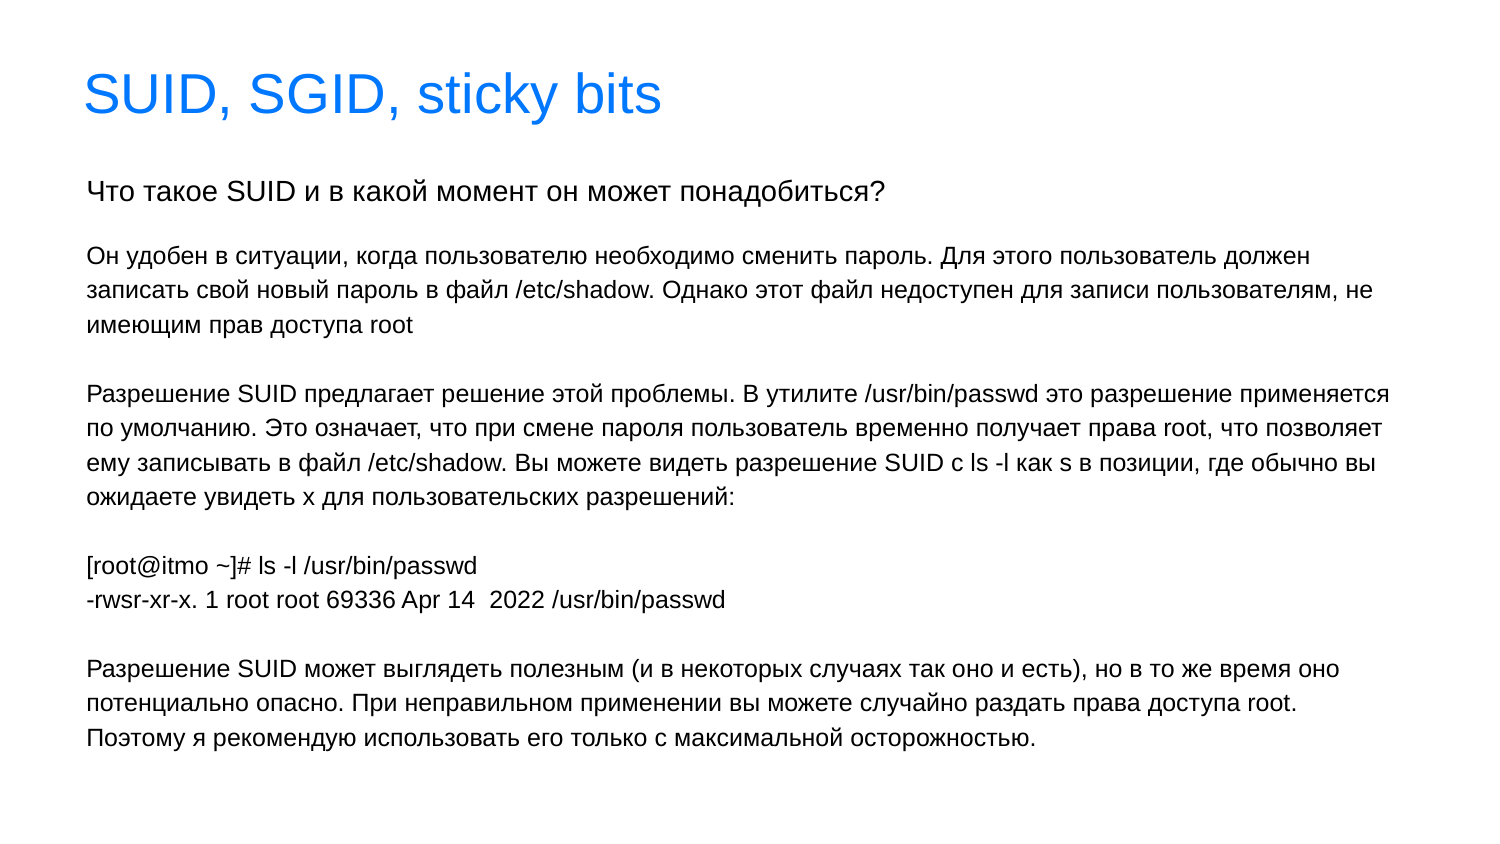

# SUID, SGID, sticky bits

Что такое SUID и в какой момент он может понадобиться?
Он удобен в ситуации, когда пользователю необходимо сменить пароль. Для этого пользователь должен записать свой новый пароль в файл /etc/shadow. Однако этот файл недоступен для записи пользователям, не имеющим прав доступа root
Разрешение SUID предлагает решение этой проблемы. В утилите /usr/bin/passwd это разрешение применяется по умолчанию. Это означает, что при смене пароля пользователь временно получает права root, что позволяет ему записывать в файл /etc/shadow. Вы можете видеть разрешение SUID с ls -l как s в позиции, где обычно вы ожидаете увидеть x для пользовательских разрешений:

[root@itmo ~]# ls -l /usr/bin/passwd
-rwsr-xr-x. 1 root root 69336 Apr 14  2022 /usr/bin/passwd

Разрешение SUID может выглядеть полезным (и в некоторых случаях так оно и есть), но в то же время оно потенциально опасно. При неправильном применении вы можете случайно раздать права доступа root. Поэтому я рекомендую использовать его только с максимальной осторожностью.